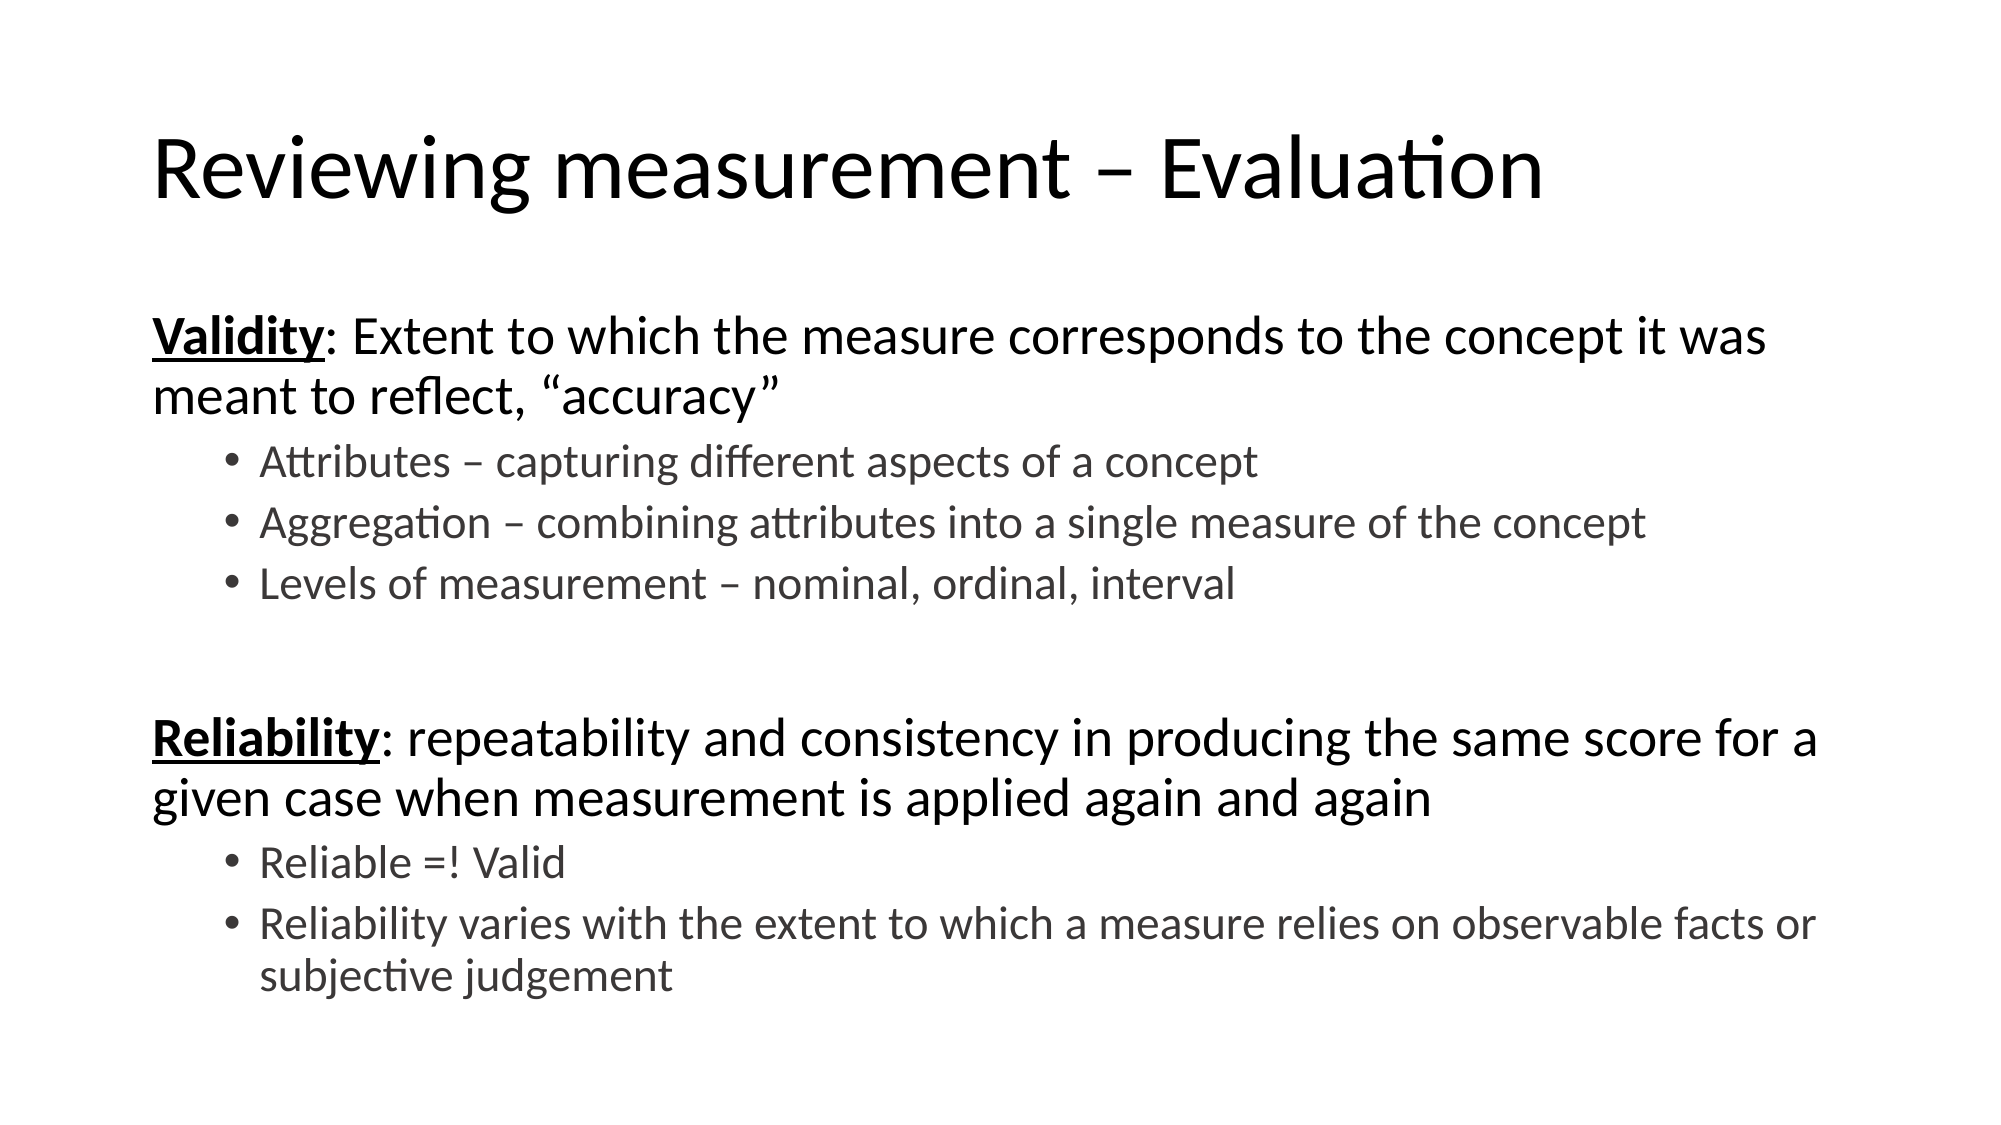

# Reviewing measurement – Evaluation
Validity: Extent to which the measure corresponds to the concept it was meant to reflect, “accuracy”
Attributes – capturing different aspects of a concept
Aggregation – combining attributes into a single measure of the concept
Levels of measurement – nominal, ordinal, interval

Reliability: repeatability and consistency in producing the same score for a given case when measurement is applied again and again
Reliable =! Valid
Reliability varies with the extent to which a measure relies on observable facts or subjective judgement